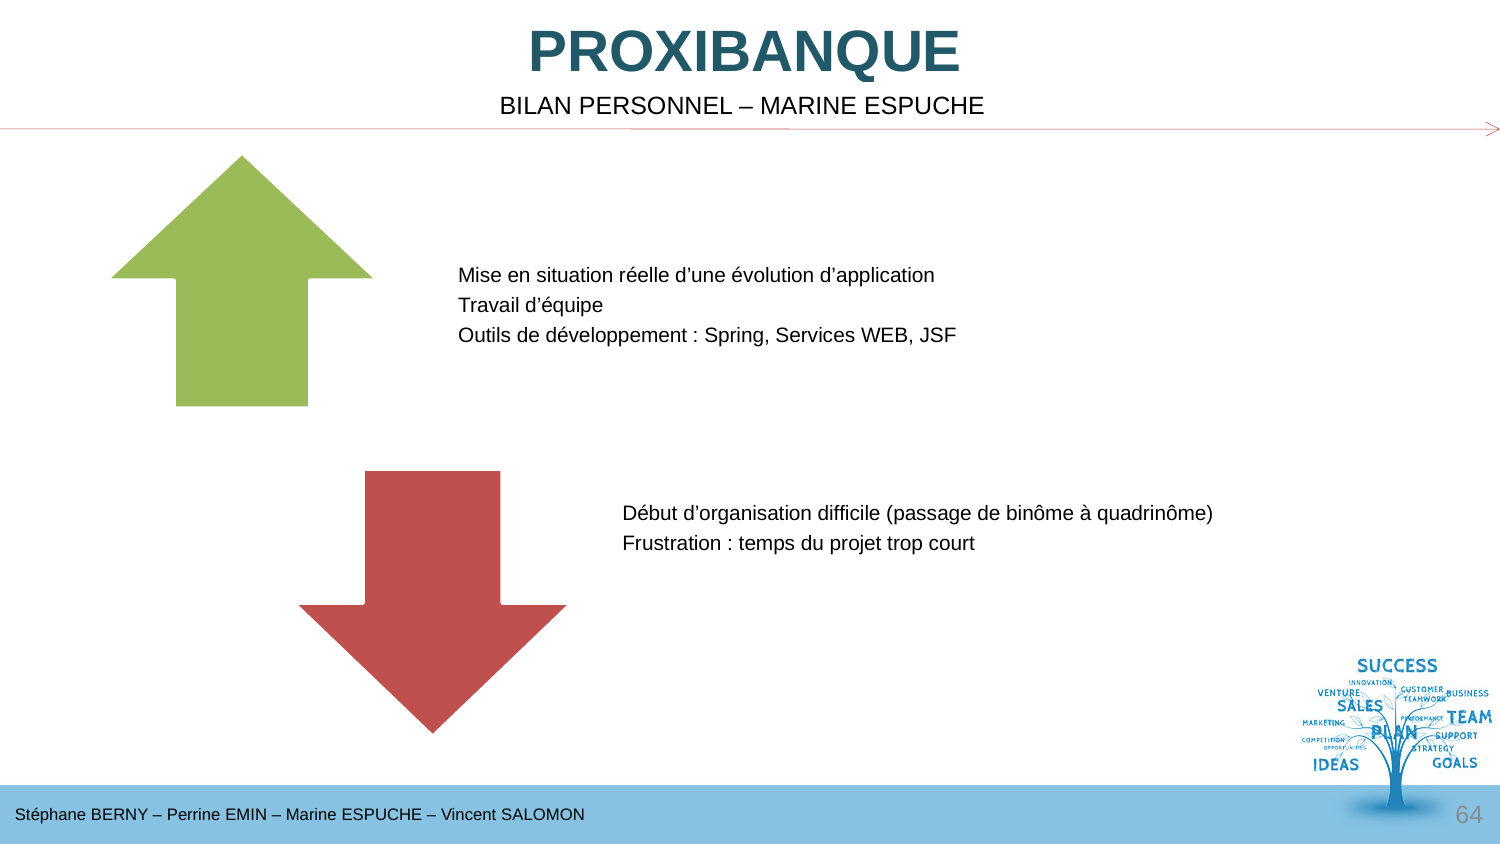

# PROXIBANQUE
BILAN PERSONNEL – MARINE ESPUCHE

Mise en situation réelle d’une évolution d’application
Travail d’équipe
Outils de développement : Spring, Services WEB, JSF

Début d’organisation difficile (passage de binôme à quadrinôme)
Frustration : temps du projet trop court

64
Stéphane BERNY – Perrine EMIN – Marine ESPUCHE – Vincent SALOMON